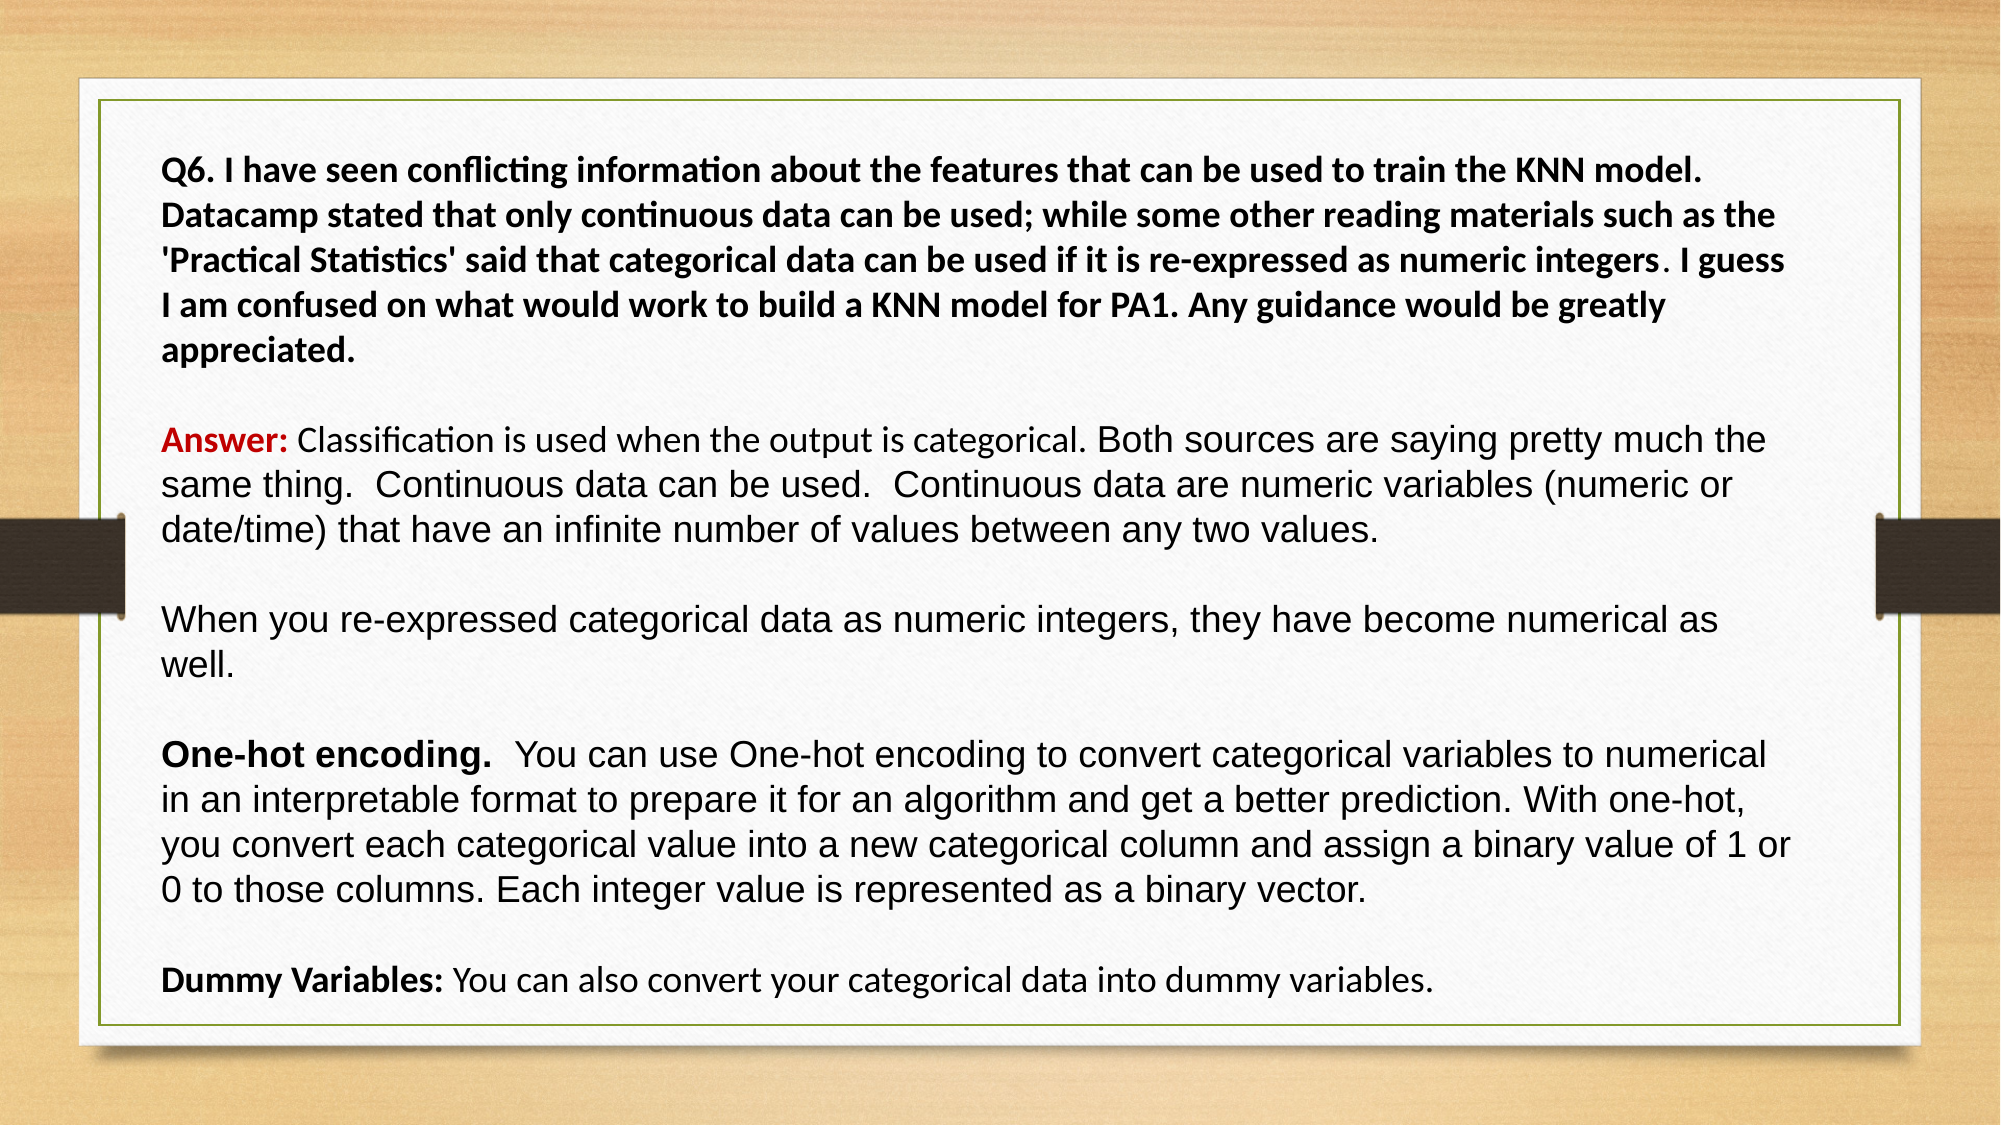

Q6. I have seen conflicting information about the features that can be used to train the KNN model. Datacamp stated that only continuous data can be used; while some other reading materials such as the 'Practical Statistics' said that categorical data can be used if it is re-expressed as numeric integers. I guess I am confused on what would work to build a KNN model for PA1. Any guidance would be greatly appreciated.

Answer: Classification is used when the output is categorical. Both sources are saying pretty much the same thing.  Continuous data can be used.  Continuous data are numeric variables (numeric or date/time) that have an infinite number of values between any two values.

When you re-expressed categorical data as numeric integers, they have become numerical as well.

One-hot encoding.  You can use One-hot encoding to convert categorical variables to numerical in an interpretable format to prepare it for an algorithm and get a better prediction. With one-hot, you convert each categorical value into a new categorical column and assign a binary value of 1 or 0 to those columns. Each integer value is represented as a binary vector.

Dummy Variables: You can also convert your categorical data into dummy variables.